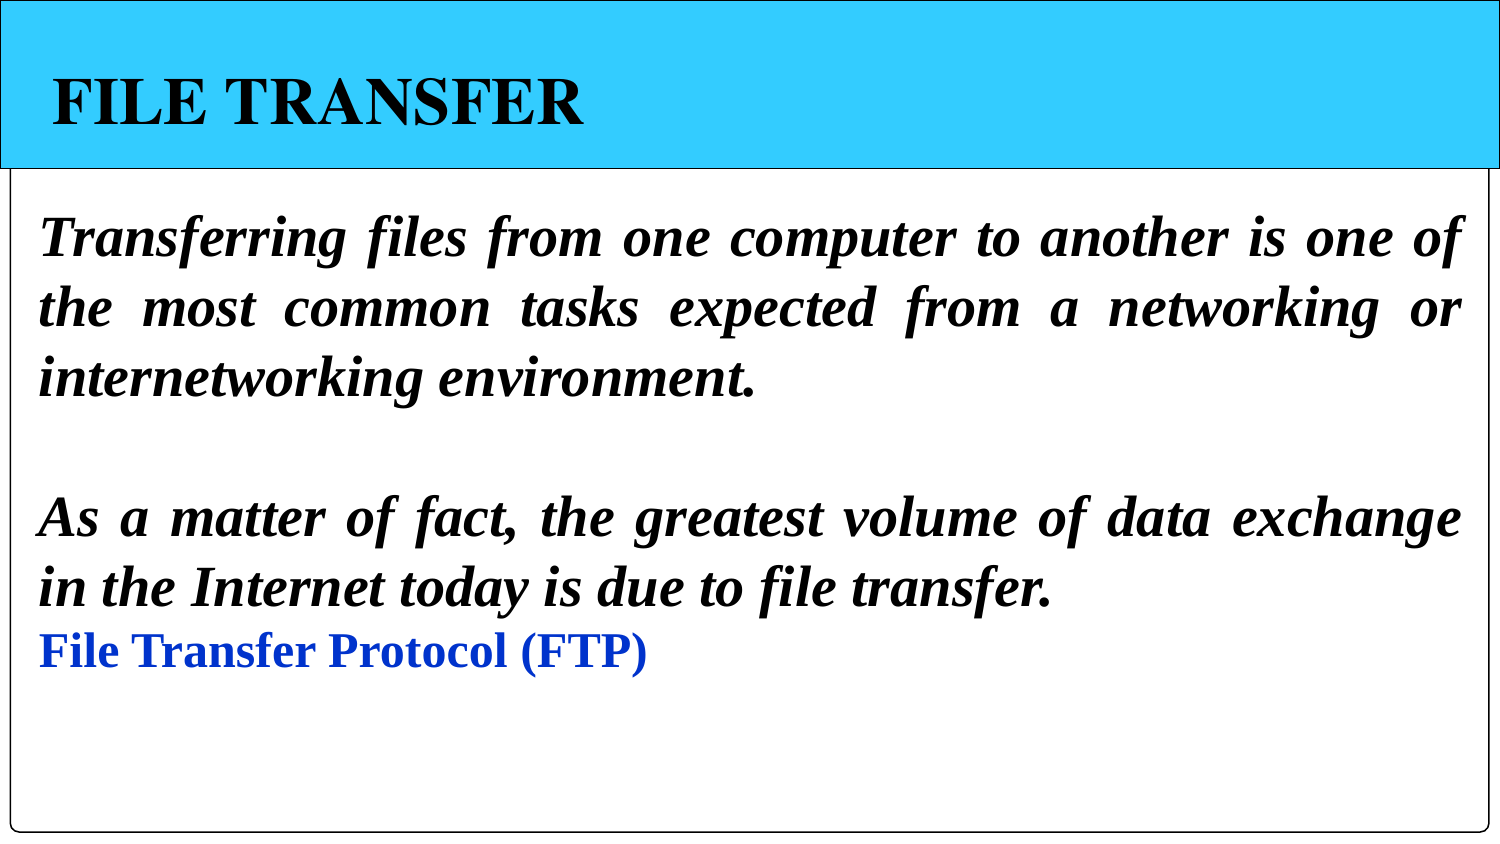

FILE TRANSFER
Transferring files from one computer to another is one of the most common tasks expected from a networking or internetworking environment.

As a matter of fact, the greatest volume of data exchange in the Internet today is due to file transfer.
File Transfer Protocol (FTP)

26.189